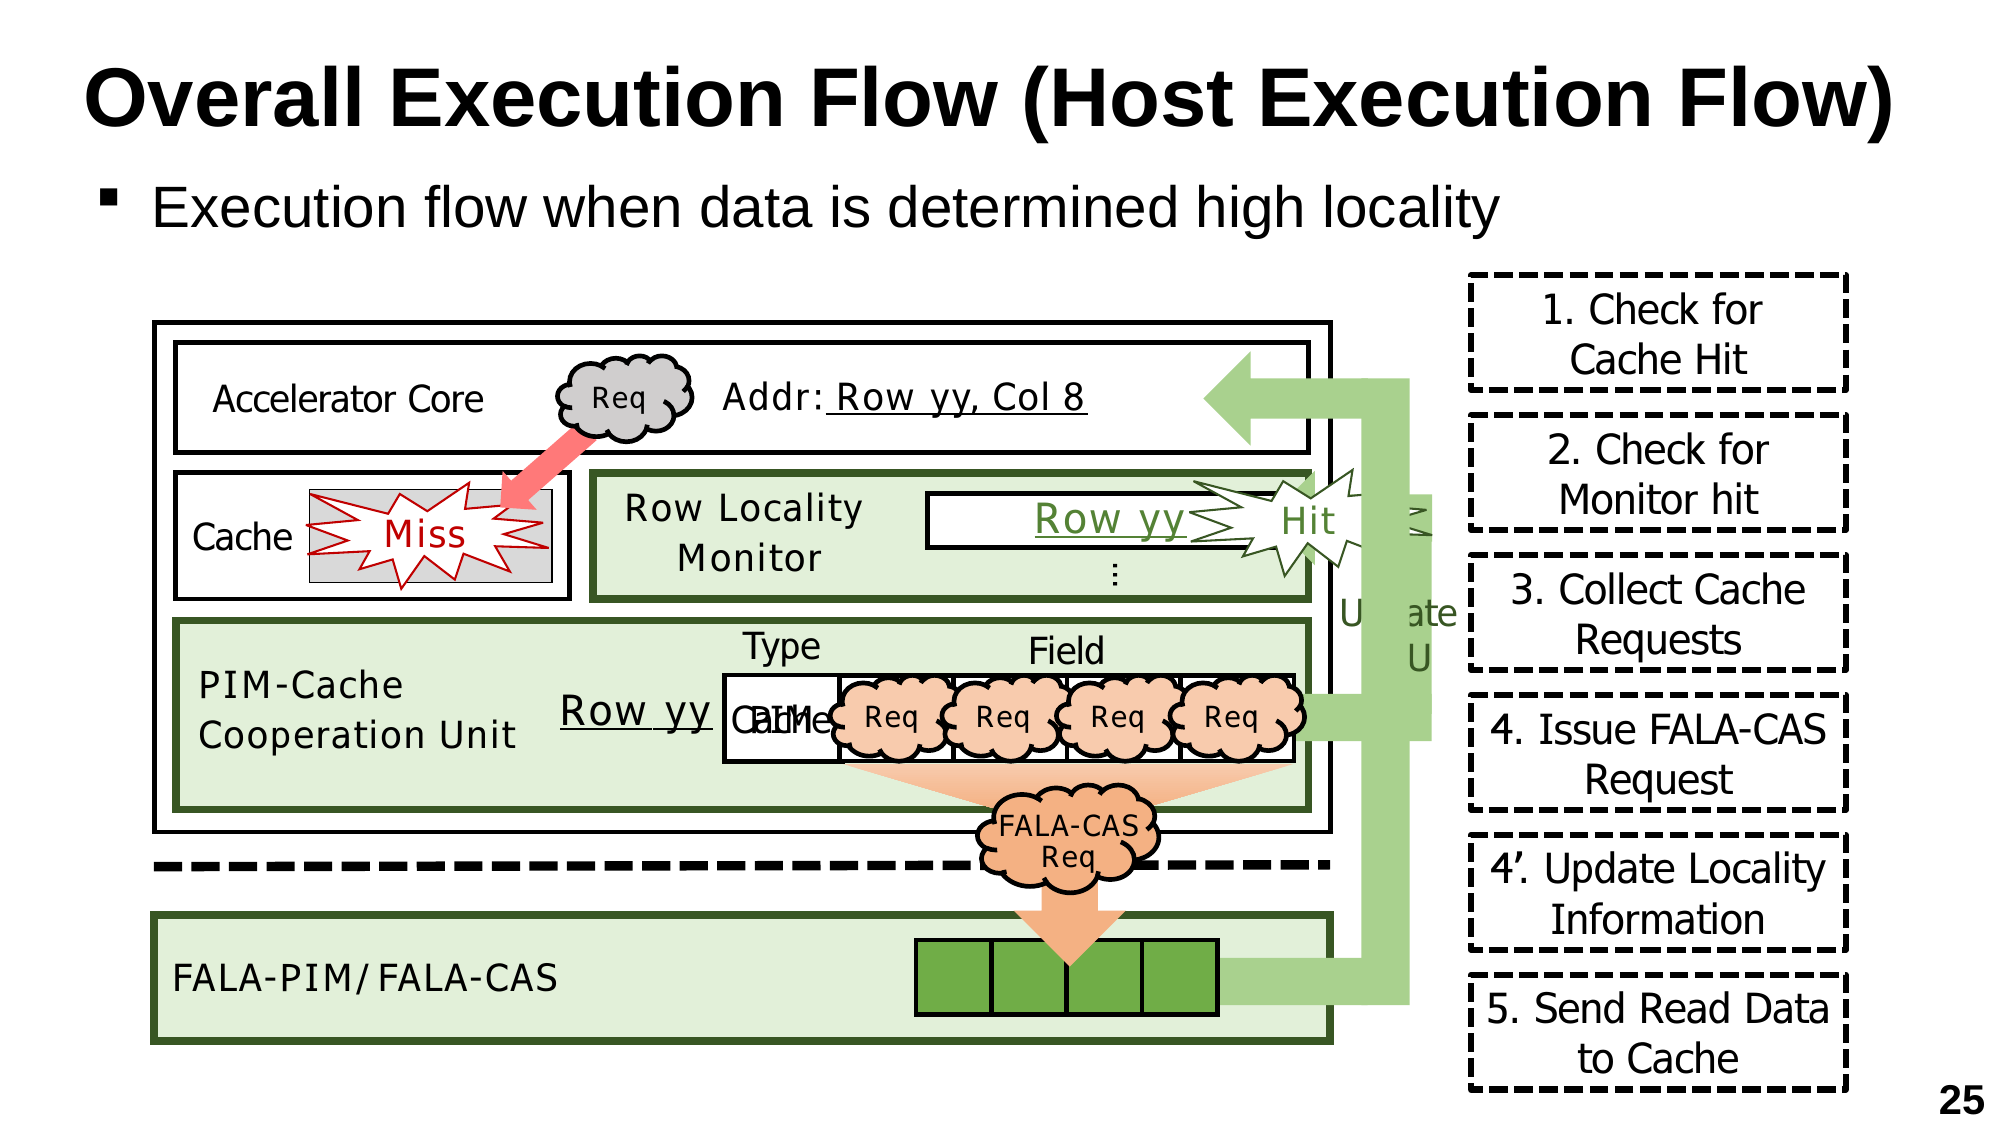

# Overall Execution Flow (Host Execution Flow)
Execution flow when data is determined high locality
1. Check for
Cache Hit

Req
 Addr: Row yy, Col 8
Accelerator Core

2. Check for Monitor hit
Hit

Miss

Row yy
Row Locality
Monitor
v
Cache
…
3. Collect Cache Requests
Update
LRU
Type
Field

PIM-Cache
Cooperation Unit

Req
Req
Req
Req
Row yy
Cache
PIM
4. Issue FALA-CAS Request
…

FALA-CAS
Req
4’. Update Locality Information

FALA-PIM/FALA-CAS
5. Send Read Data to Cache
25